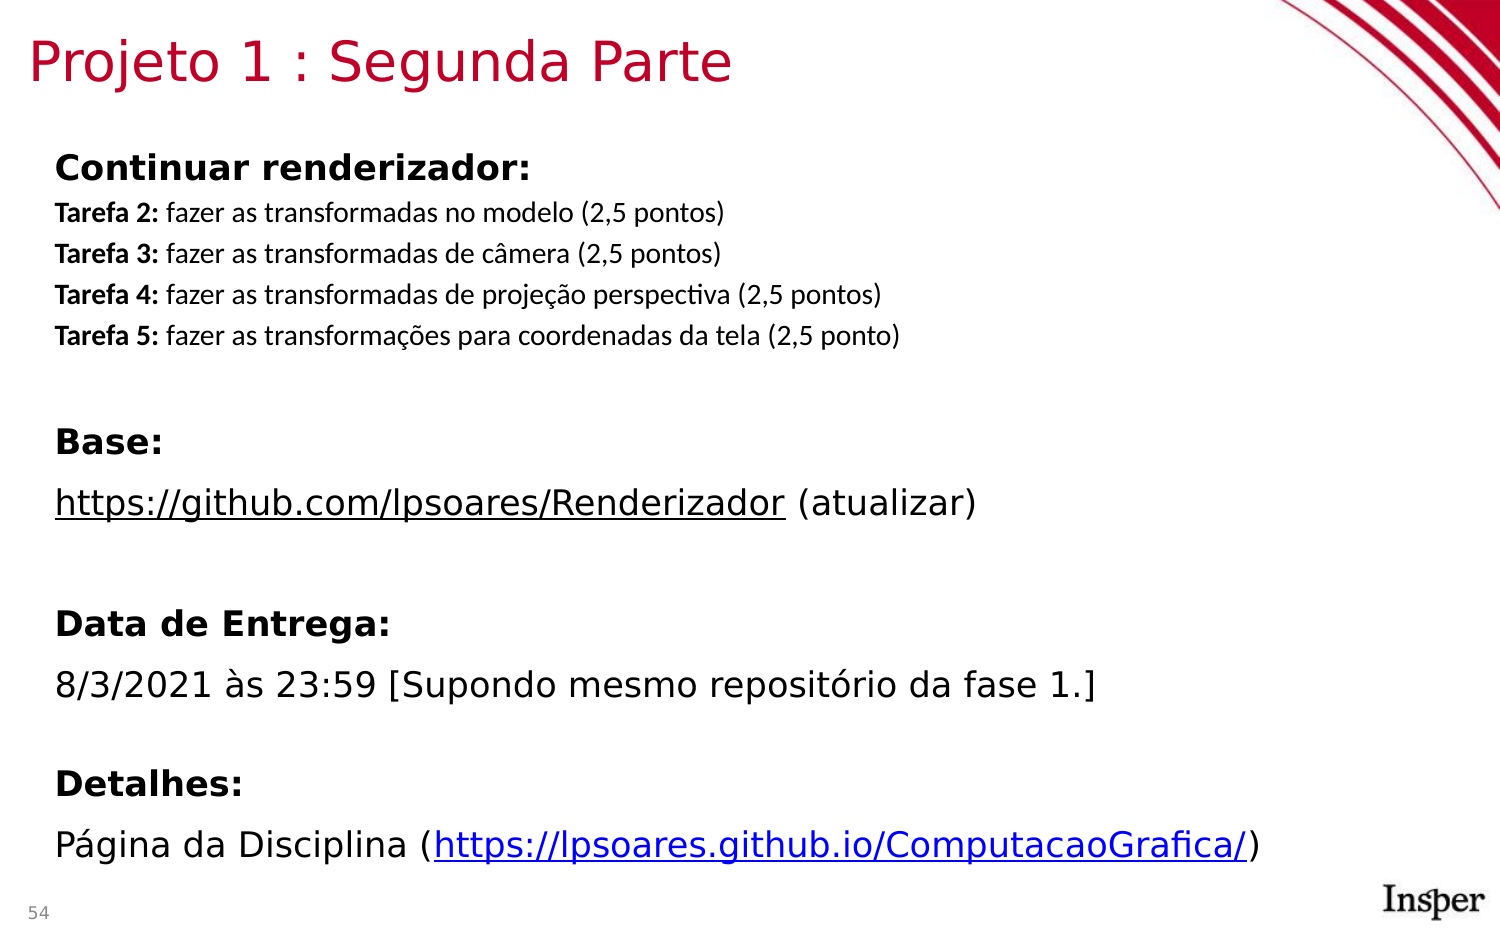

# Projeto 1 : Segunda Parte
Continuar renderizador:
Tarefa 2: fazer as transformadas no modelo (2,5 pontos)
Tarefa 3: fazer as transformadas de câmera (2,5 pontos)
Tarefa 4: fazer as transformadas de projeção perspectiva (2,5 pontos)
Tarefa 5: fazer as transformações para coordenadas da tela (2,5 ponto)

Base:
https://github.com/lpsoares/Renderizador (atualizar)

Data de Entrega:
8/3/2021 às 23:59 [Supondo mesmo repositório da fase 1.]

Detalhes:
Página da Disciplina (https://lpsoares.github.io/ComputacaoGrafica/)
54